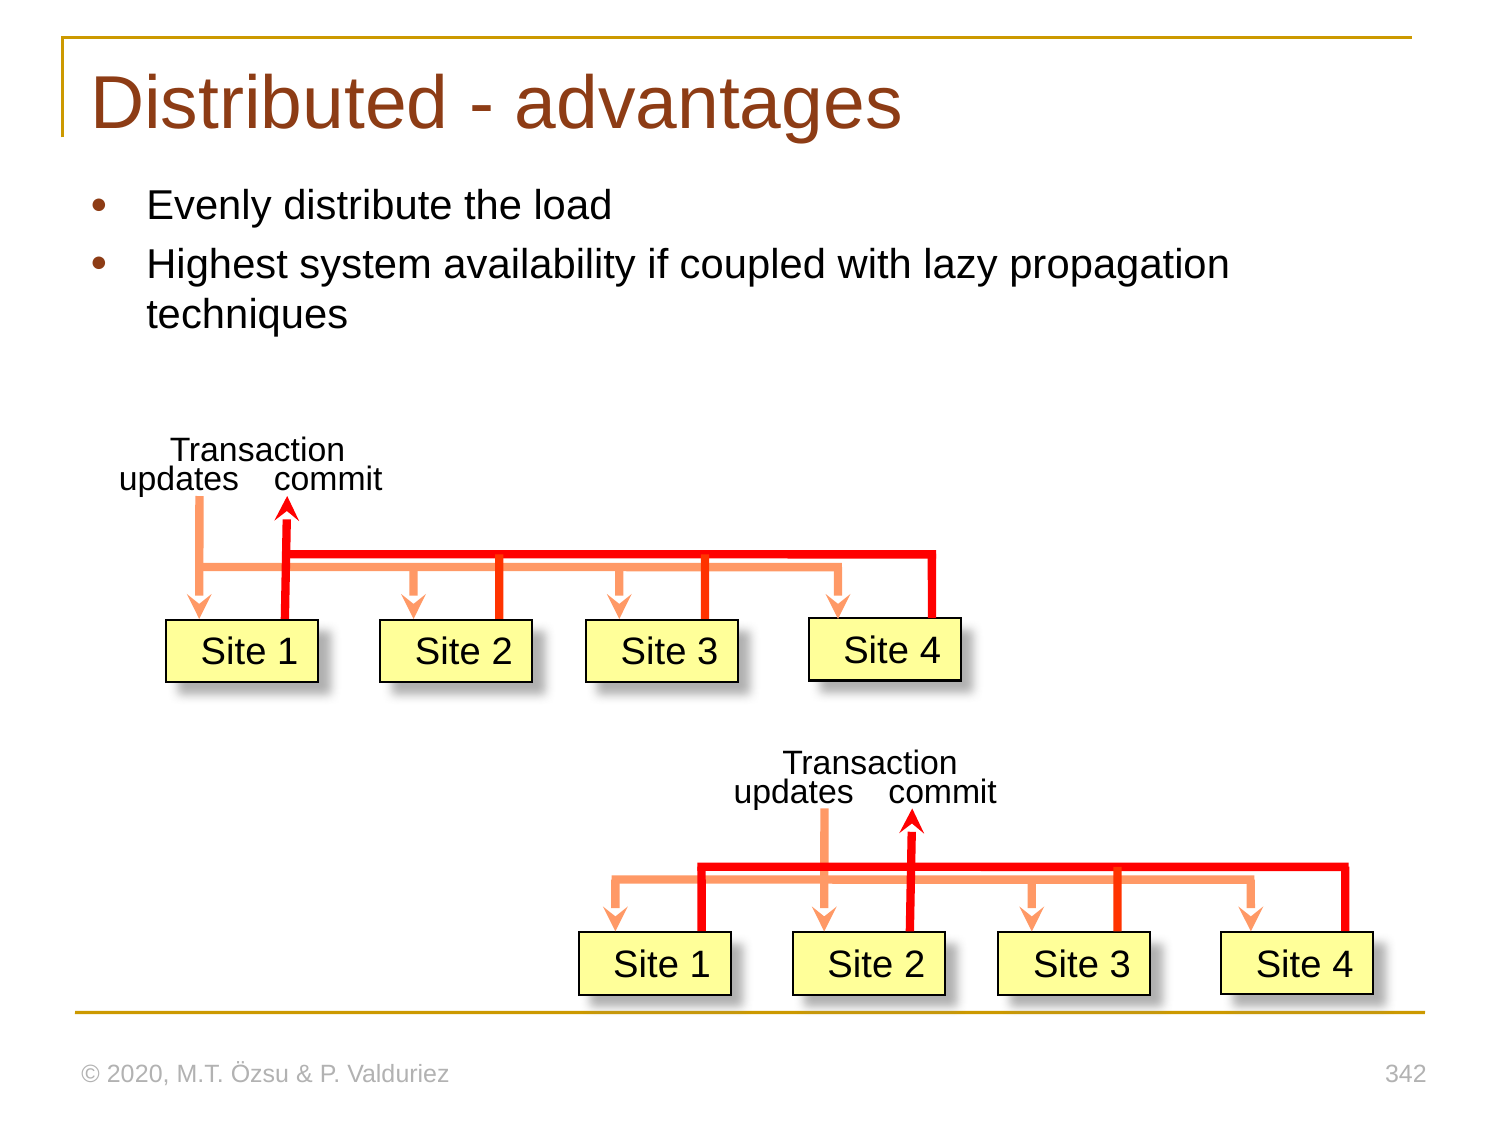

# Distributed - advantages
Evenly distribute the load
Highest system availability if coupled with lazy propagation techniques
Transaction
updates
commit

Site 4
Site 1
Site 2
Site 3

Transaction
updates
commit

Site 1
Site 2
Site 3

Site 4

© 2020, M.T. Özsu & P. Valduriez
342